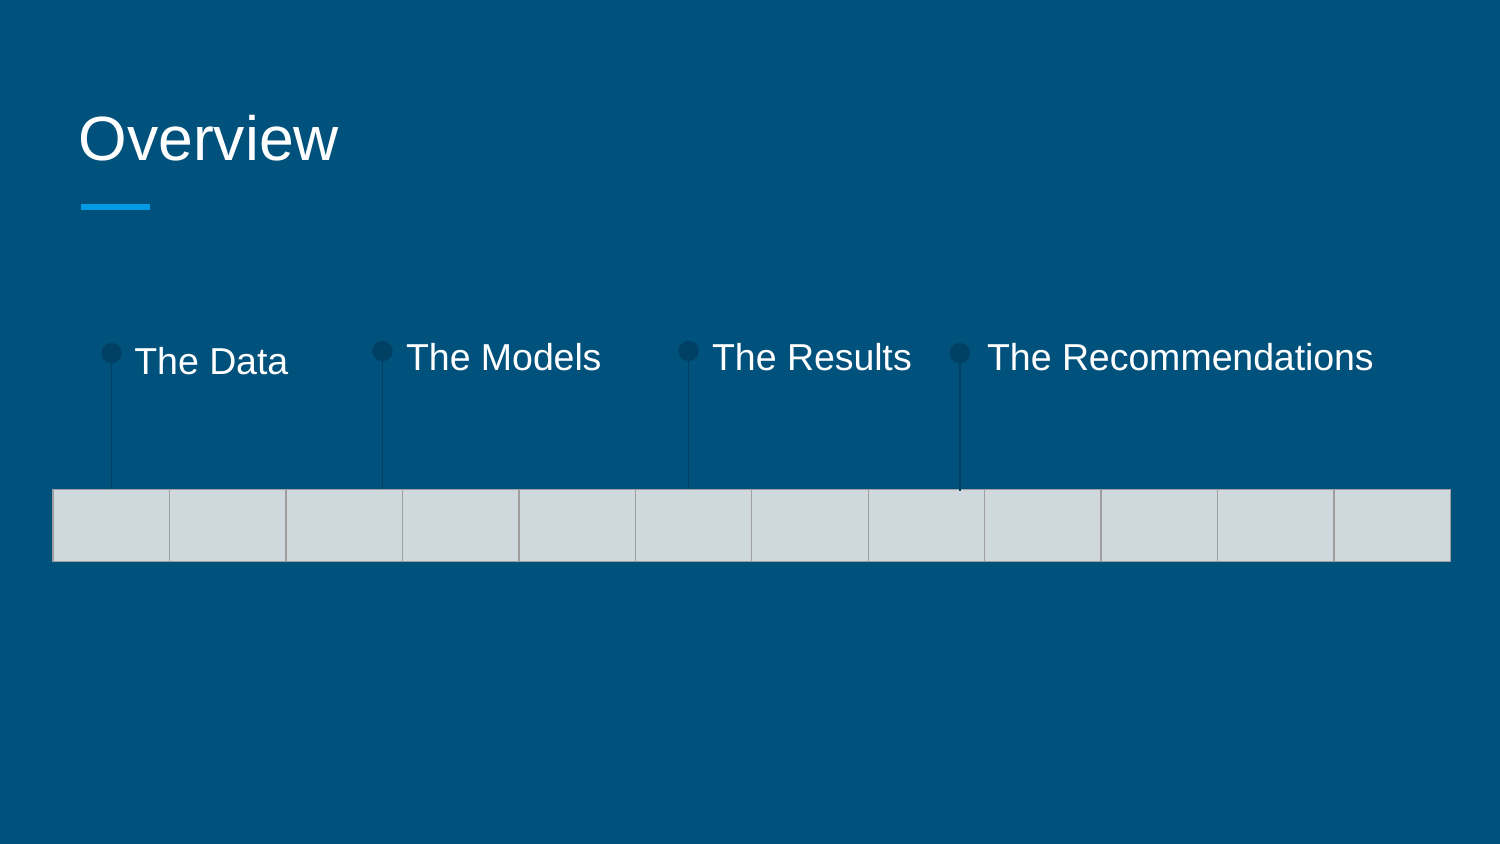

# Overview
The Recommendations
The Models
The Results
The Data
|  |  |  |  |  |  |  |  |  |  |  |  |
| --- | --- | --- | --- | --- | --- | --- | --- | --- | --- | --- | --- |